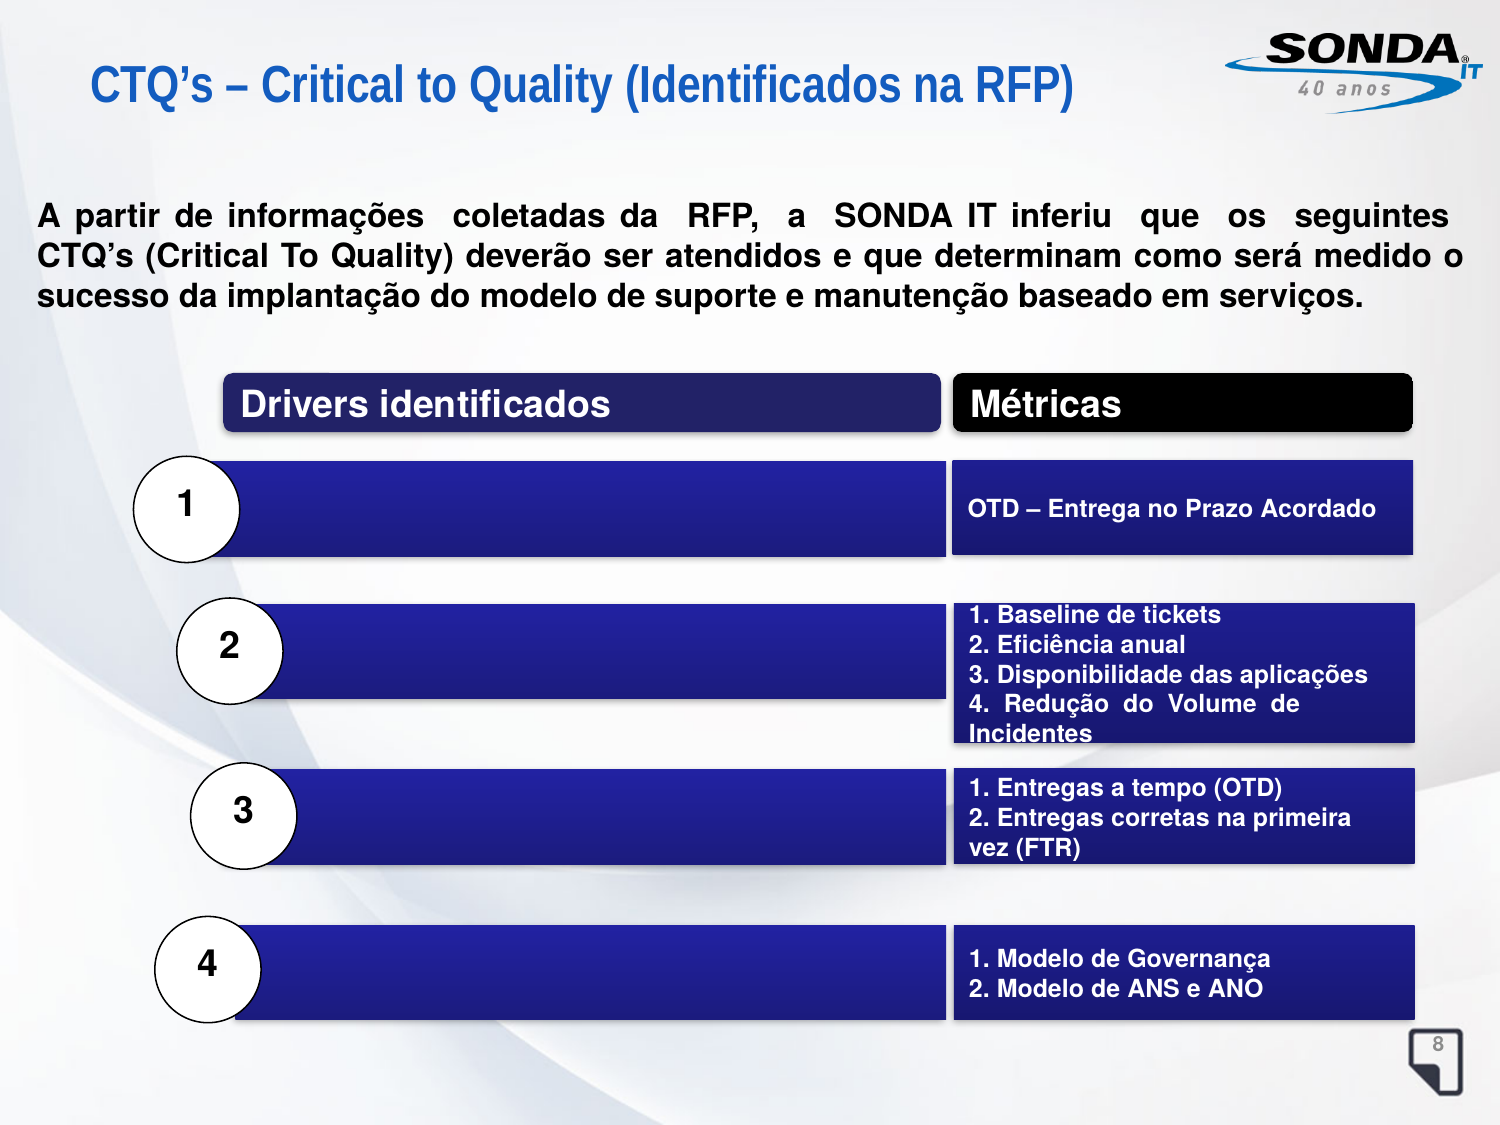

# CTQ’s – Critical to Quality (Identificados na RFP)
A partir de informações  coletadas da  RFP,  a  SONDA IT inferiu  que  os  seguintes  CTQ’s (Critical To Quality) deverão ser atendidos e que determinam como será medido o sucesso da implantação do modelo de suporte e manutenção baseado em serviços.
Drivers identificados
Métricas
1
OTD – Entrega no Prazo Acordado

2
1. Baseline de tickets
2. Eficiência anual
3. Disponibilidade das aplicações
4.  Redução  do  Volume  de  Incidentes

3
1. Entregas a tempo (OTD)
2. Entregas corretas na primeira vez (FTR)

4

1. Modelo de Governança
2. Modelo de ANS e ANO
8